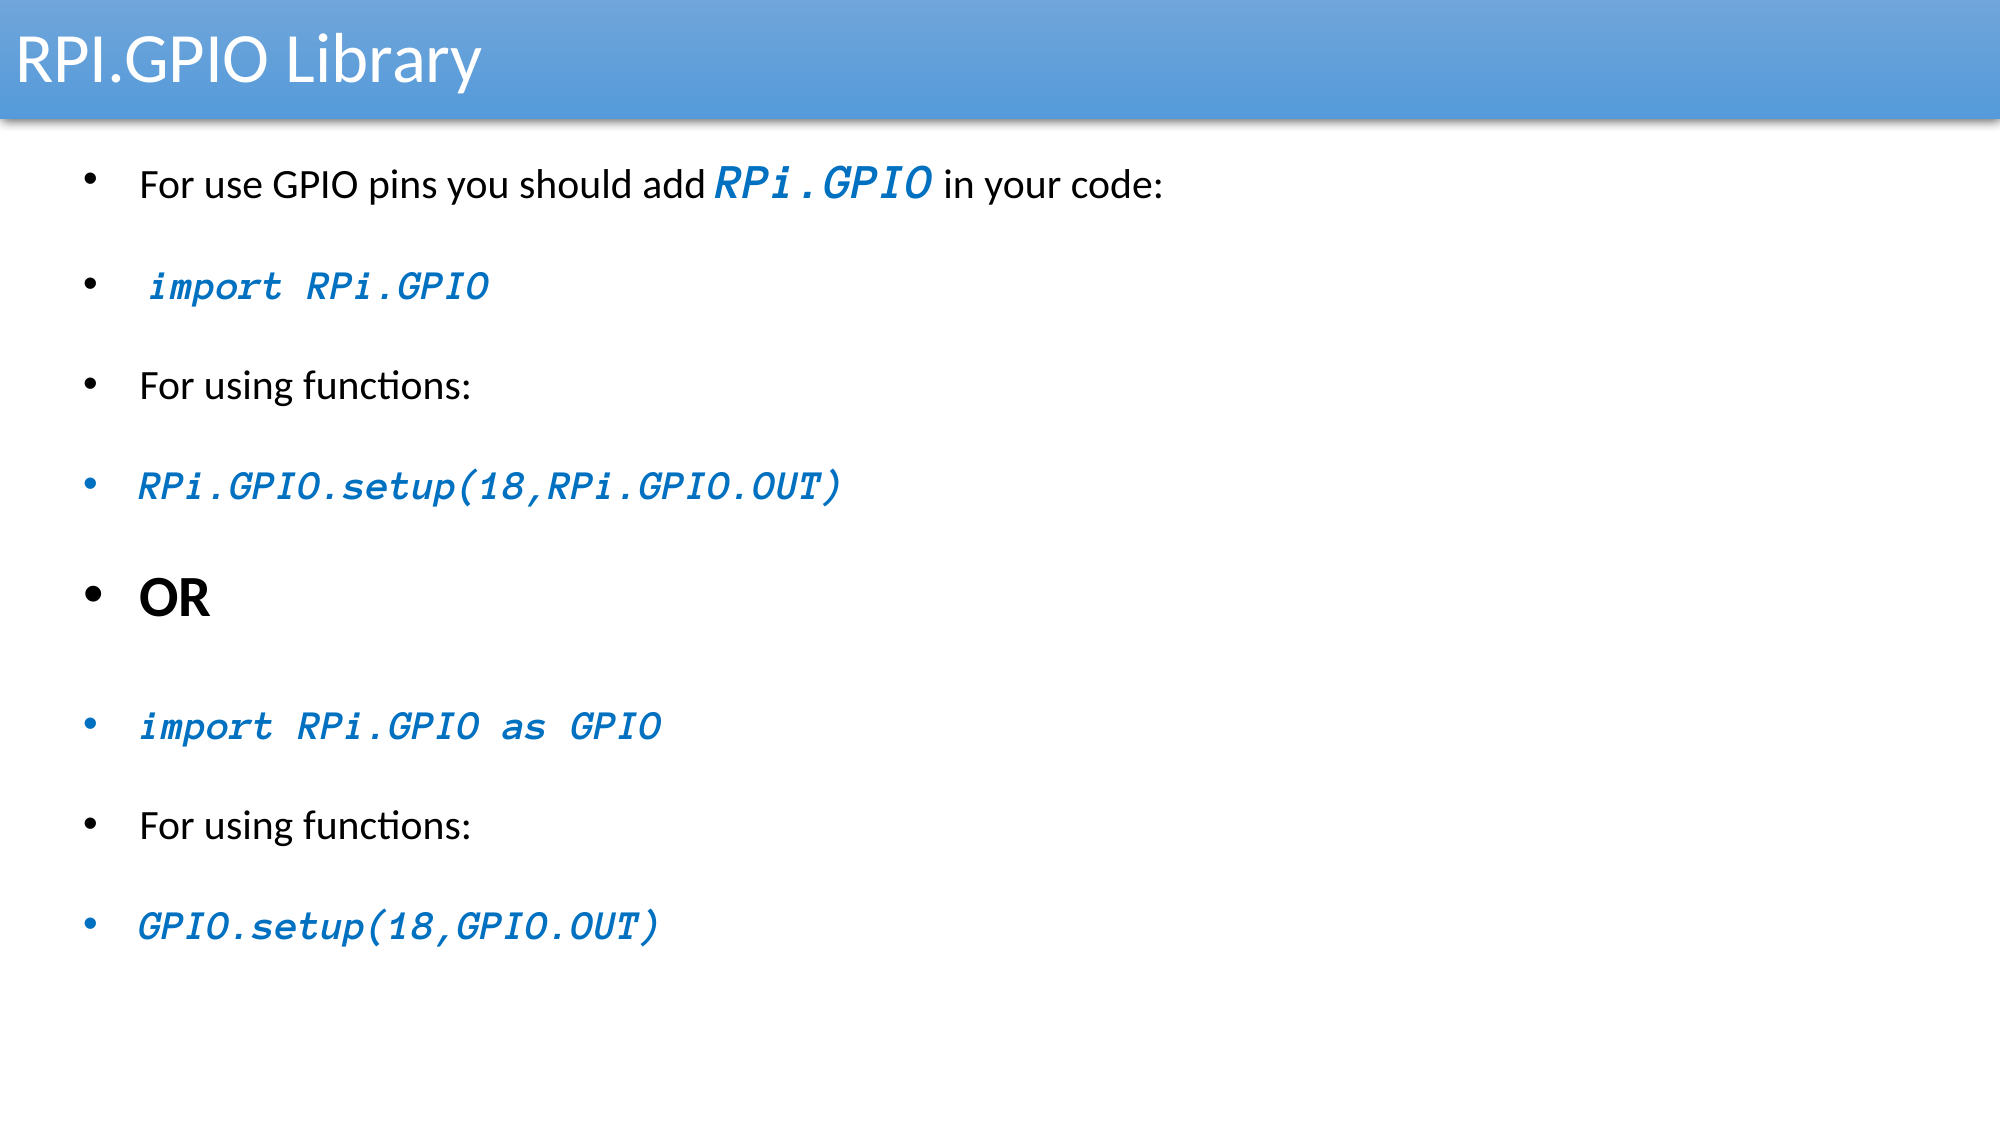

RPI.GPIO Library
For use GPIO pins you should add RPi.GPIO in your code:

 import RPi.GPIO

For using functions:

RPi.GPIO.setup(18,RPi.GPIO.OUT)

OR

import RPi.GPIO as GPIO

For using functions:

GPIO.setup(18,GPIO.OUT)